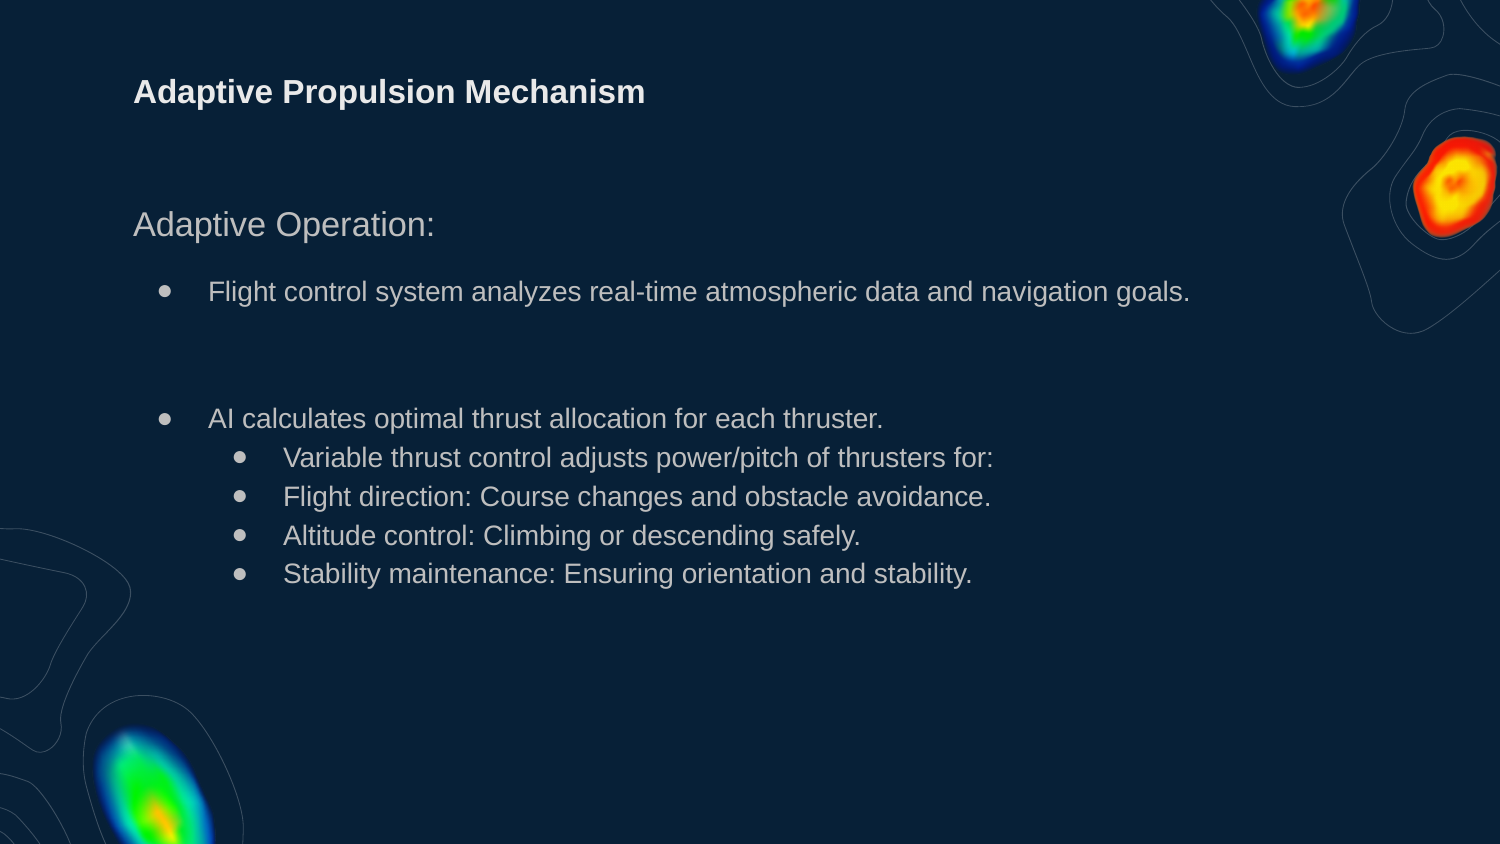

# Adaptive Propulsion Mechanism

Adaptive Operation:
Flight control system analyzes real-time atmospheric data and navigation goals.

AI calculates optimal thrust allocation for each thruster.
Variable thrust control adjusts power/pitch of thrusters for:
Flight direction: Course changes and obstacle avoidance.
Altitude control: Climbing or descending safely.
Stability maintenance: Ensuring orientation and stability.